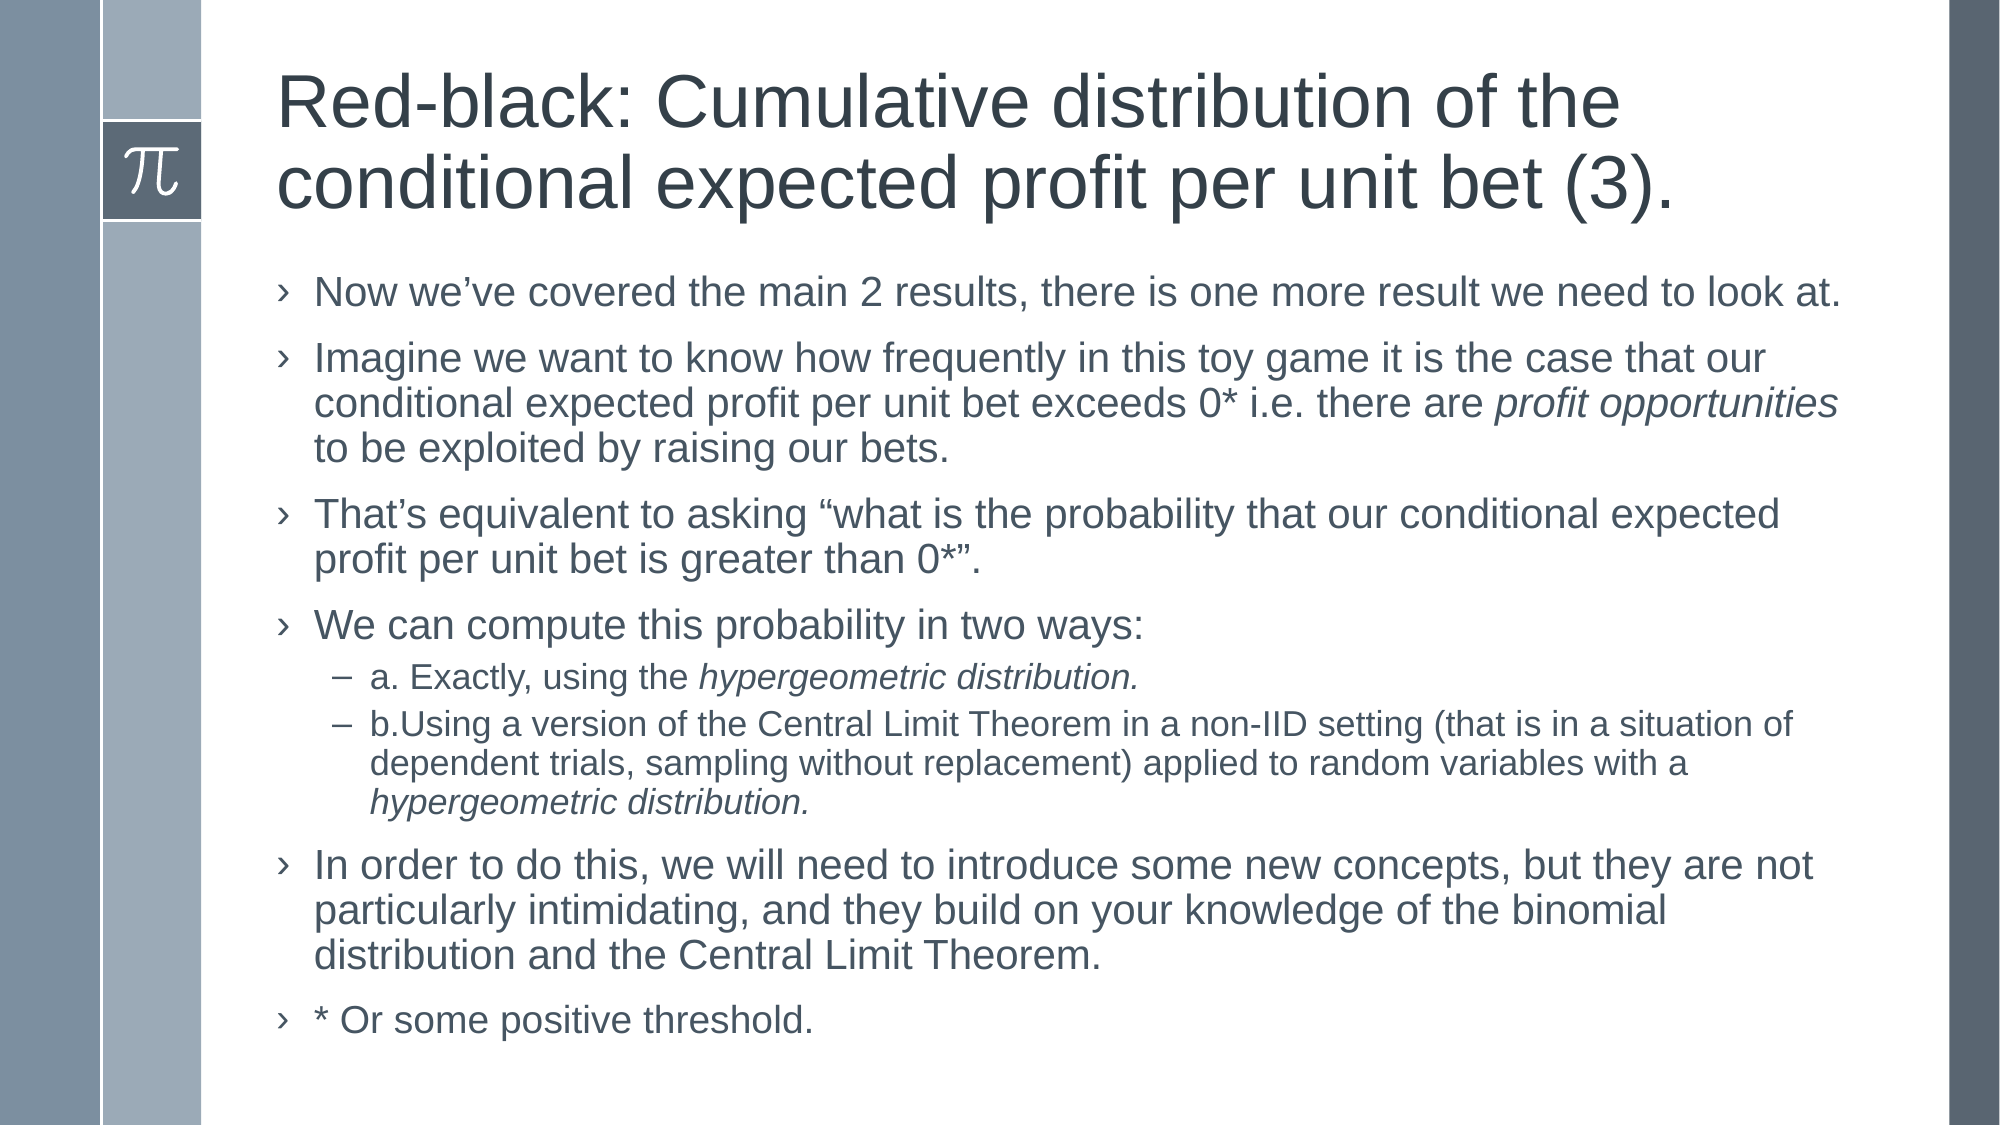

# Red-black: Cumulative distribution of the conditional expected profit per unit bet (3).
Now we’ve covered the main 2 results, there is one more result we need to look at.
Imagine we want to know how frequently in this toy game it is the case that our conditional expected profit per unit bet exceeds 0* i.e. there are profit opportunities to be exploited by raising our bets.
That’s equivalent to asking “what is the probability that our conditional expected profit per unit bet is greater than 0*”.
We can compute this probability in two ways:
a. Exactly, using the hypergeometric distribution.
b.Using a version of the Central Limit Theorem in a non-IID setting (that is in a situation of dependent trials, sampling without replacement) applied to random variables with a hypergeometric distribution.
In order to do this, we will need to introduce some new concepts, but they are not particularly intimidating, and they build on your knowledge of the binomial distribution and the Central Limit Theorem.
* Or some positive threshold.